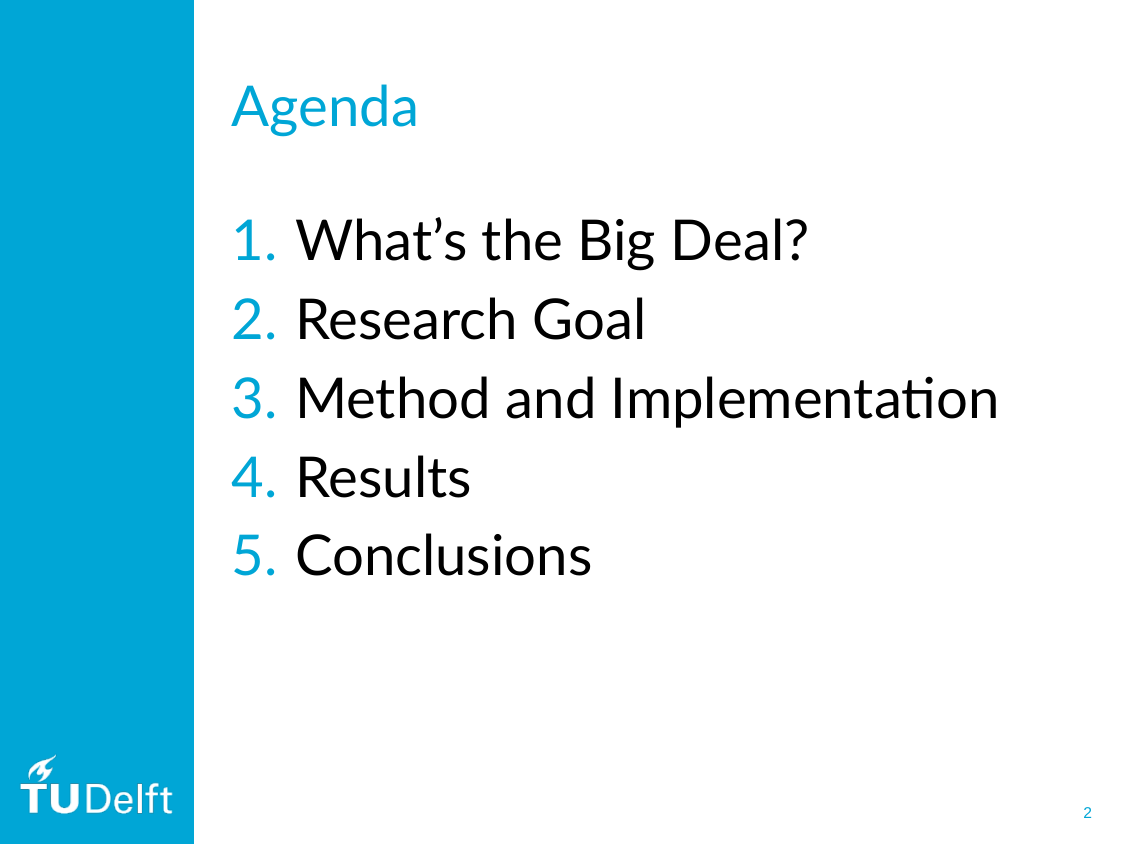

# Agenda
What’s the Big Deal?
Research Goal
Method and Implementation
Results
Conclusions